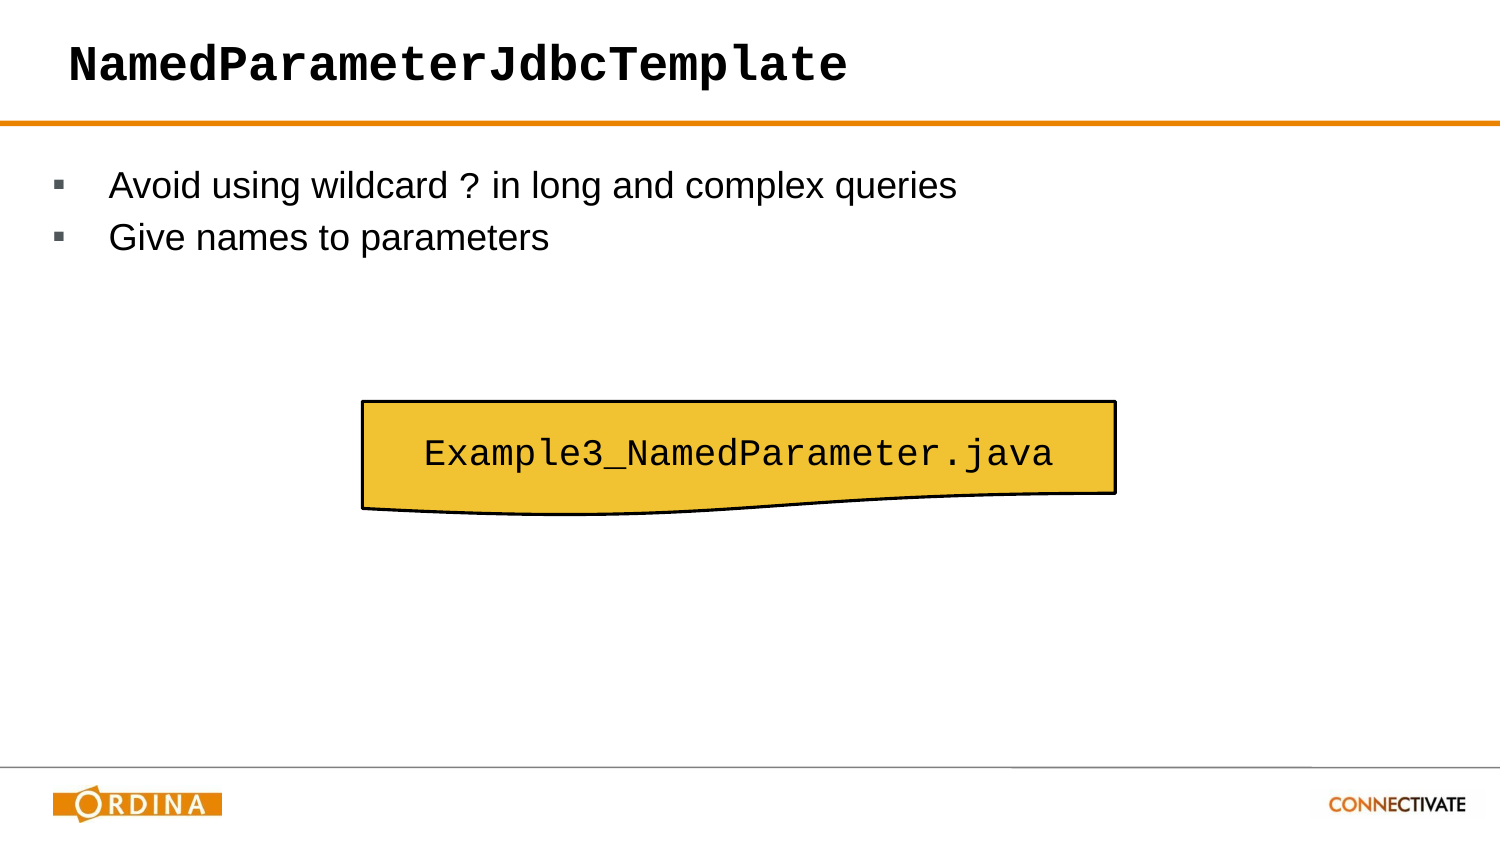

# NamedParameterJdbcTemplate
Avoid using wildcard ? in long and complex queries
Give names to parameters
Example3_NamedParameter.java